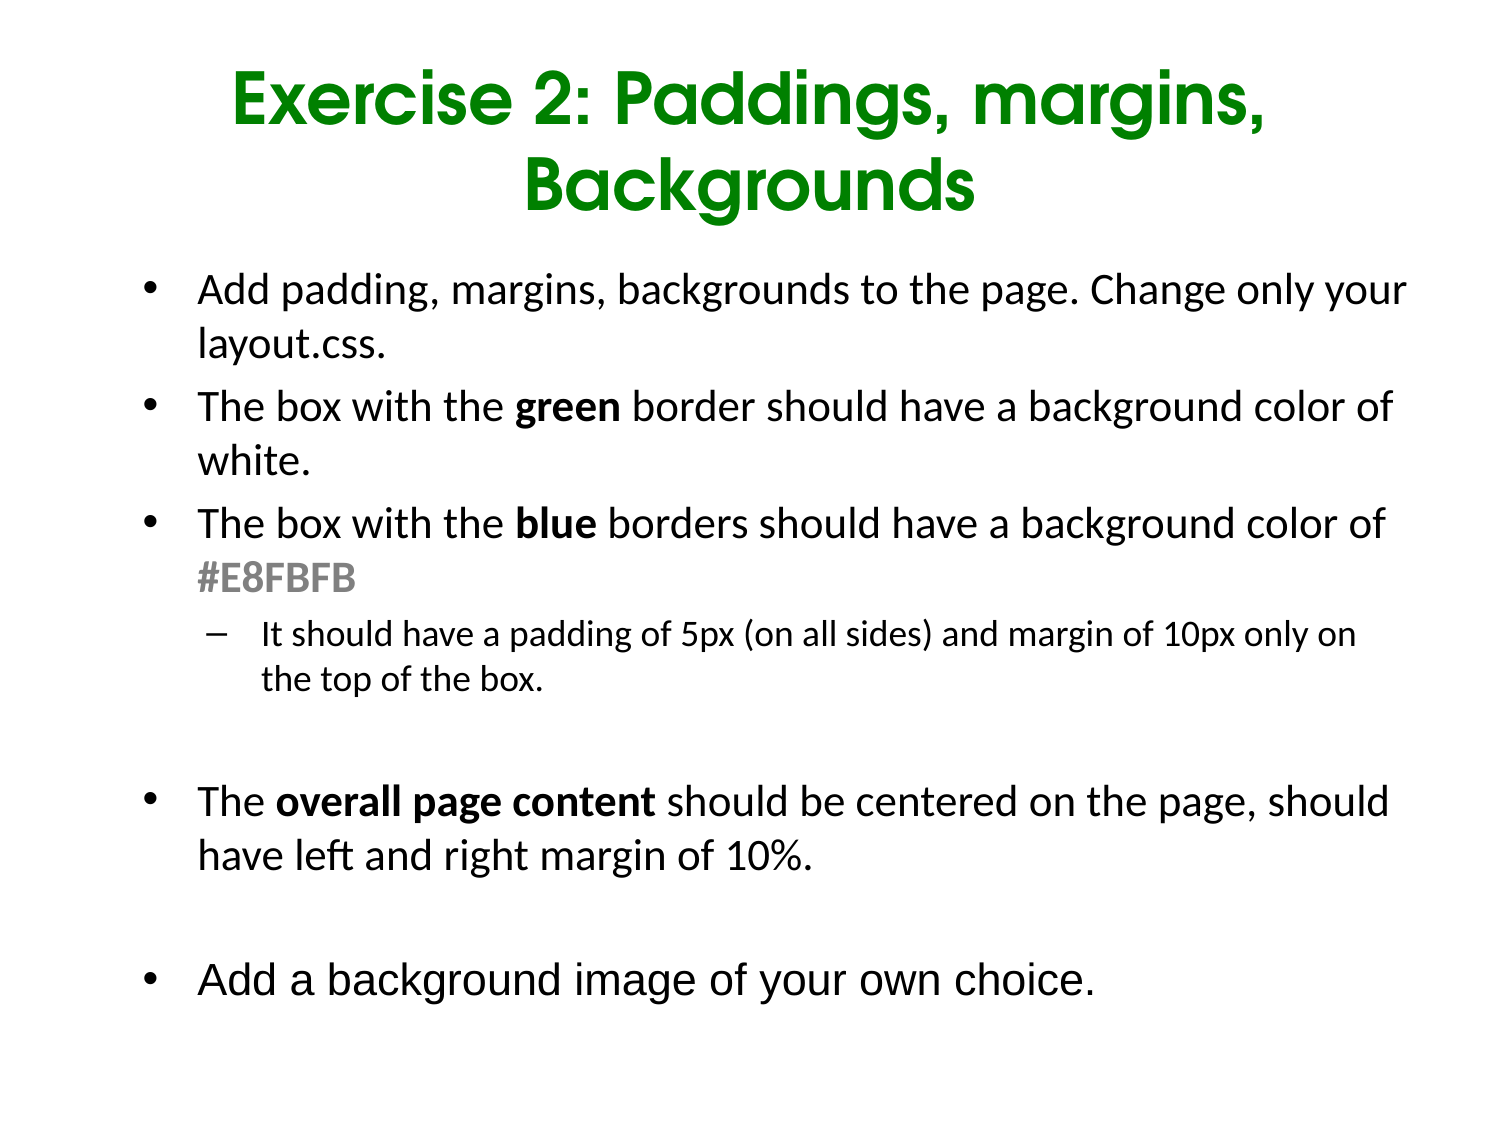

# Exercise 2: Paddings, margins, Backgrounds
Add padding, margins, backgrounds to the page. Change only your layout.css.
The box with the green border should have a background color of white.
The box with the blue borders should have a background color of #E8FBFB
It should have a padding of 5px (on all sides) and margin of 10px only on the top of the box.

The overall page content should be centered on the page, should have left and right margin of 10%.

Add a background image of your own choice.